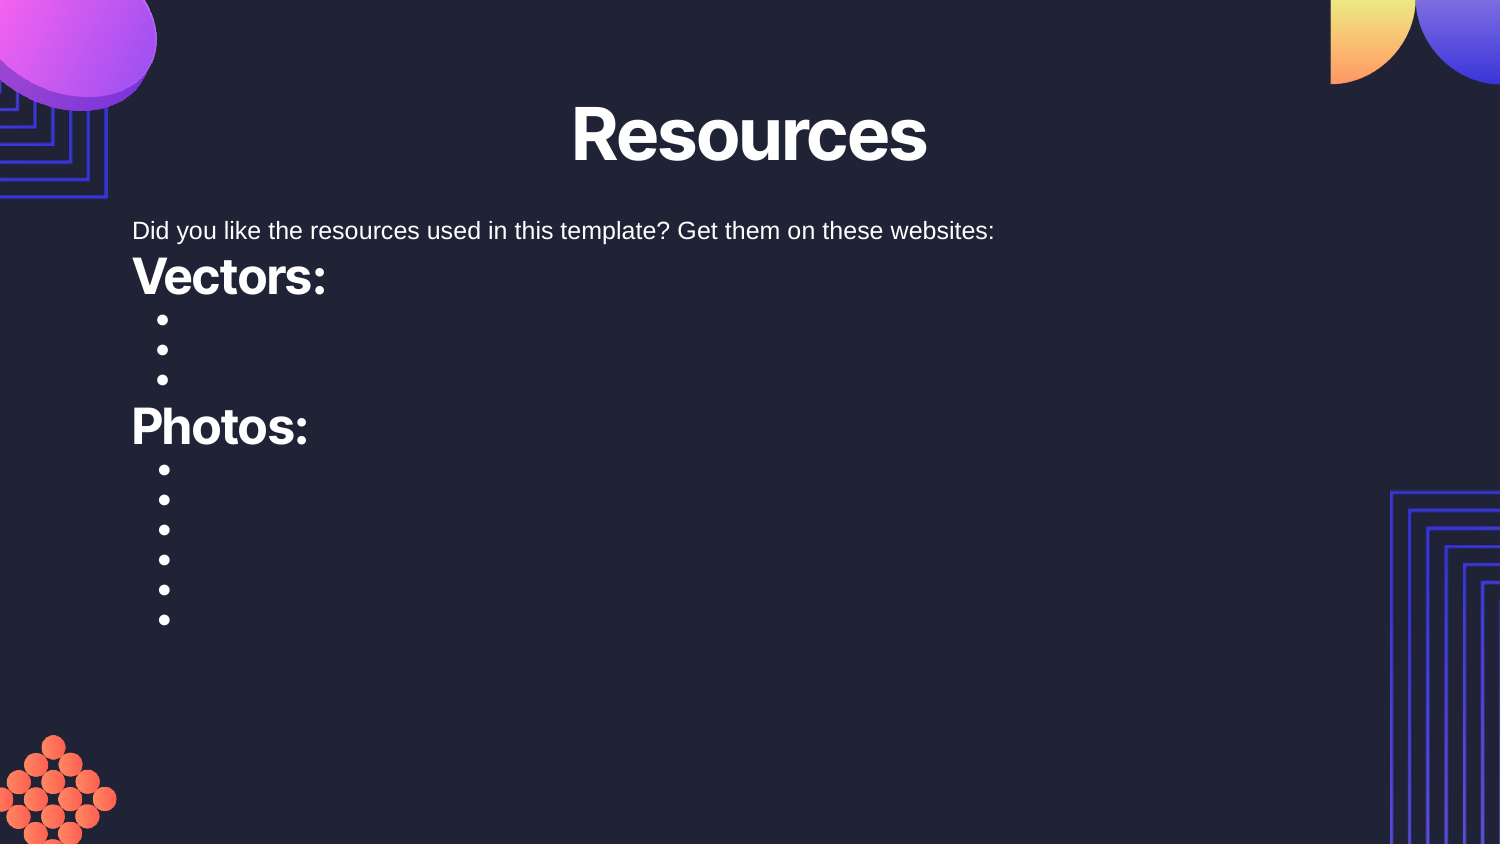

# Resources
Did you like the resources used in this template? Get them on these websites:
Vectors:
Flat design graphic design template I
Flat design graphic design template II
Flat design graphic design template III
Photos:
Front view smiley student holding books
Photo full shot students studying indoors
Side view student writing on notebook
Full shot smiley multiracial college students
Side view woman posing on chair
Young beautiful woman holding a book